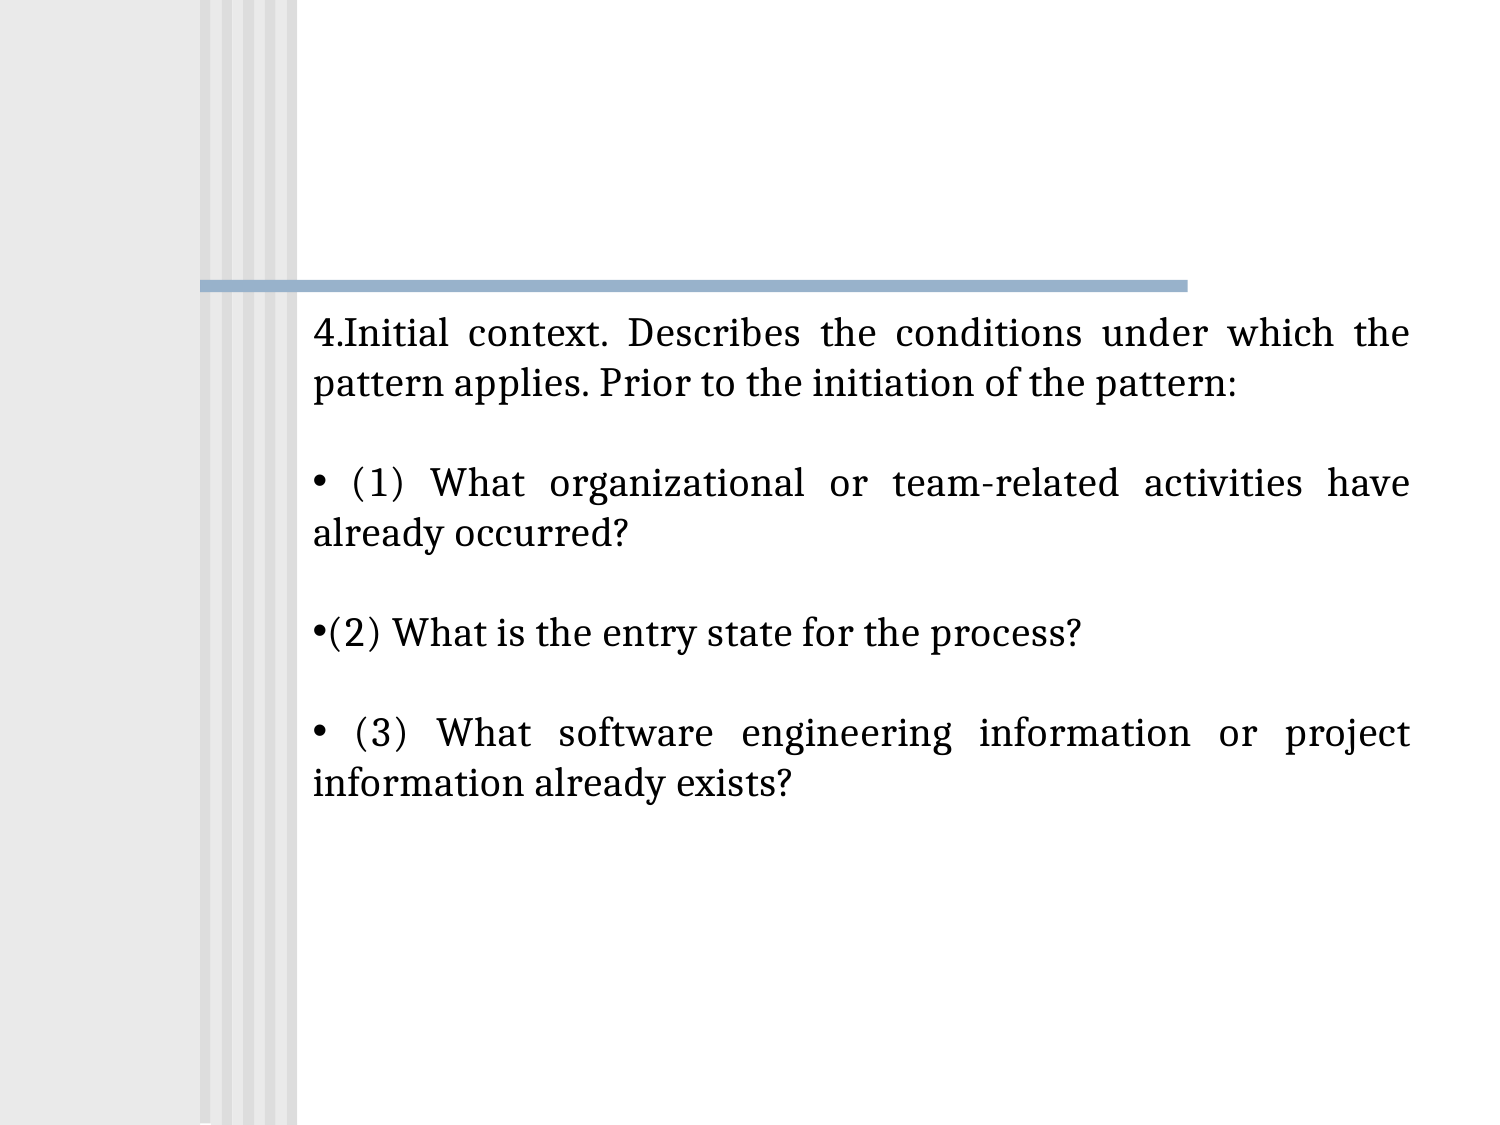

4.Initial context. Describes the conditions under which the pattern applies. Prior to the initiation of the pattern:

 (1) What organizational or team-related activities have already occurred?

(2) What is the entry state for the process?

 (3) What software engineering information or project information already exists?